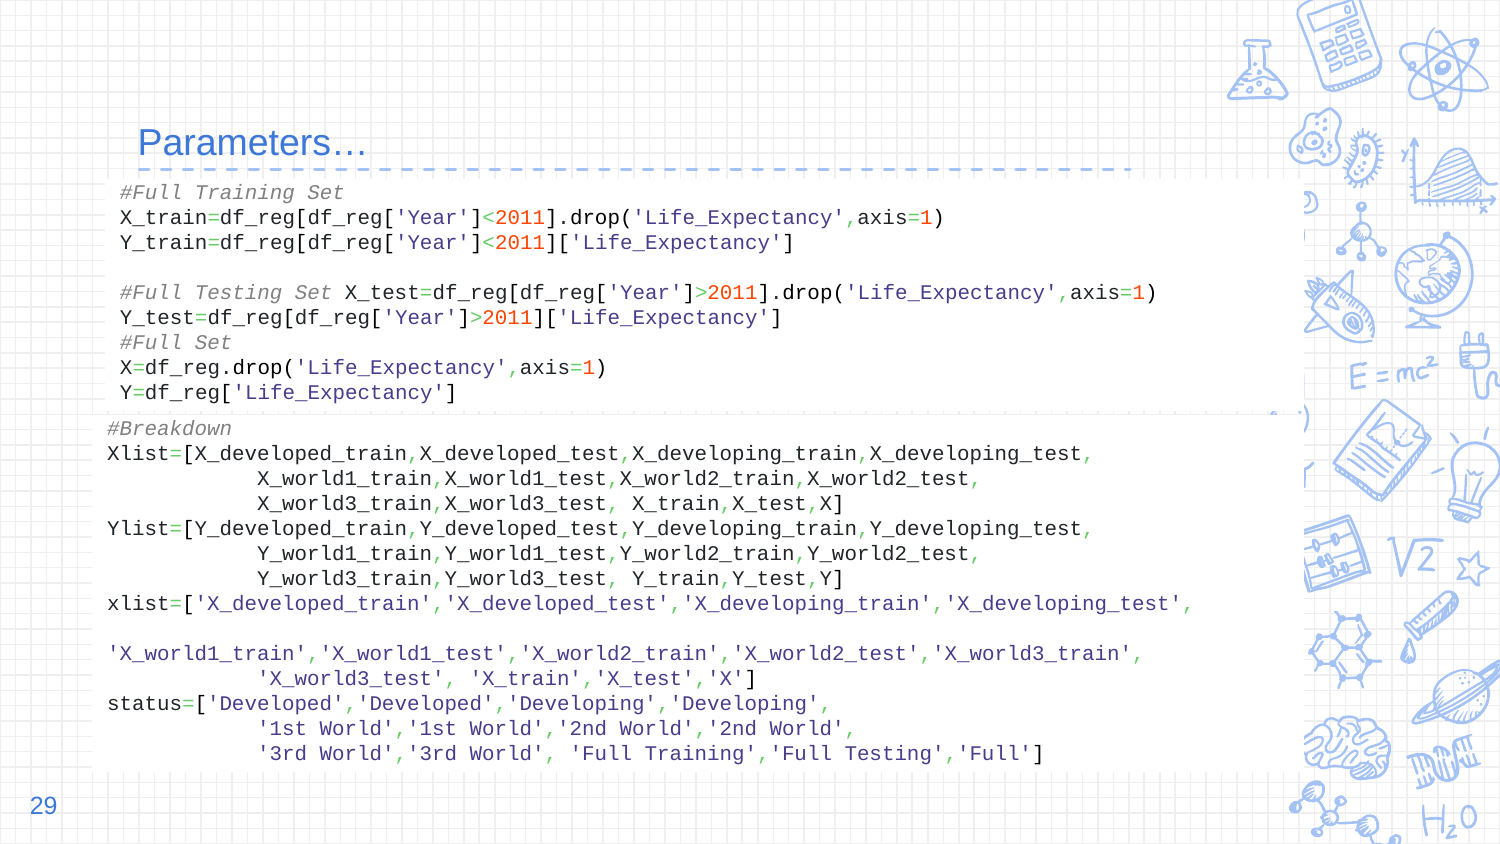

# Parameters…
#Full Training Set
X_train=df_reg[df_reg['Year']<2011].drop('Life_Expectancy',axis=1)
Y_train=df_reg[df_reg['Year']<2011]['Life_Expectancy']

#Full Testing Set X_test=df_reg[df_reg['Year']>2011].drop('Life_Expectancy',axis=1)
Y_test=df_reg[df_reg['Year']>2011]['Life_Expectancy']
#Full Set
X=df_reg.drop('Life_Expectancy',axis=1)
Y=df_reg['Life_Expectancy']
#Breakdown
Xlist=[X_developed_train,X_developed_test,X_developing_train,X_developing_test,
	X_world1_train,X_world1_test,X_world2_train,X_world2_test,
	X_world3_train,X_world3_test, X_train,X_test,X]
Ylist=[Y_developed_train,Y_developed_test,Y_developing_train,Y_developing_test,
	Y_world1_train,Y_world1_test,Y_world2_train,Y_world2_test,
	Y_world3_train,Y_world3_test, Y_train,Y_test,Y]
xlist=['X_developed_train','X_developed_test','X_developing_train','X_developing_test',
	'X_world1_train','X_world1_test','X_world2_train','X_world2_test','X_world3_train',
	'X_world3_test', 'X_train','X_test','X']
status=['Developed','Developed','Developing','Developing',
	'1st World','1st World','2nd World','2nd World',
	'3rd World','3rd World', 'Full Training','Full Testing','Full']
29